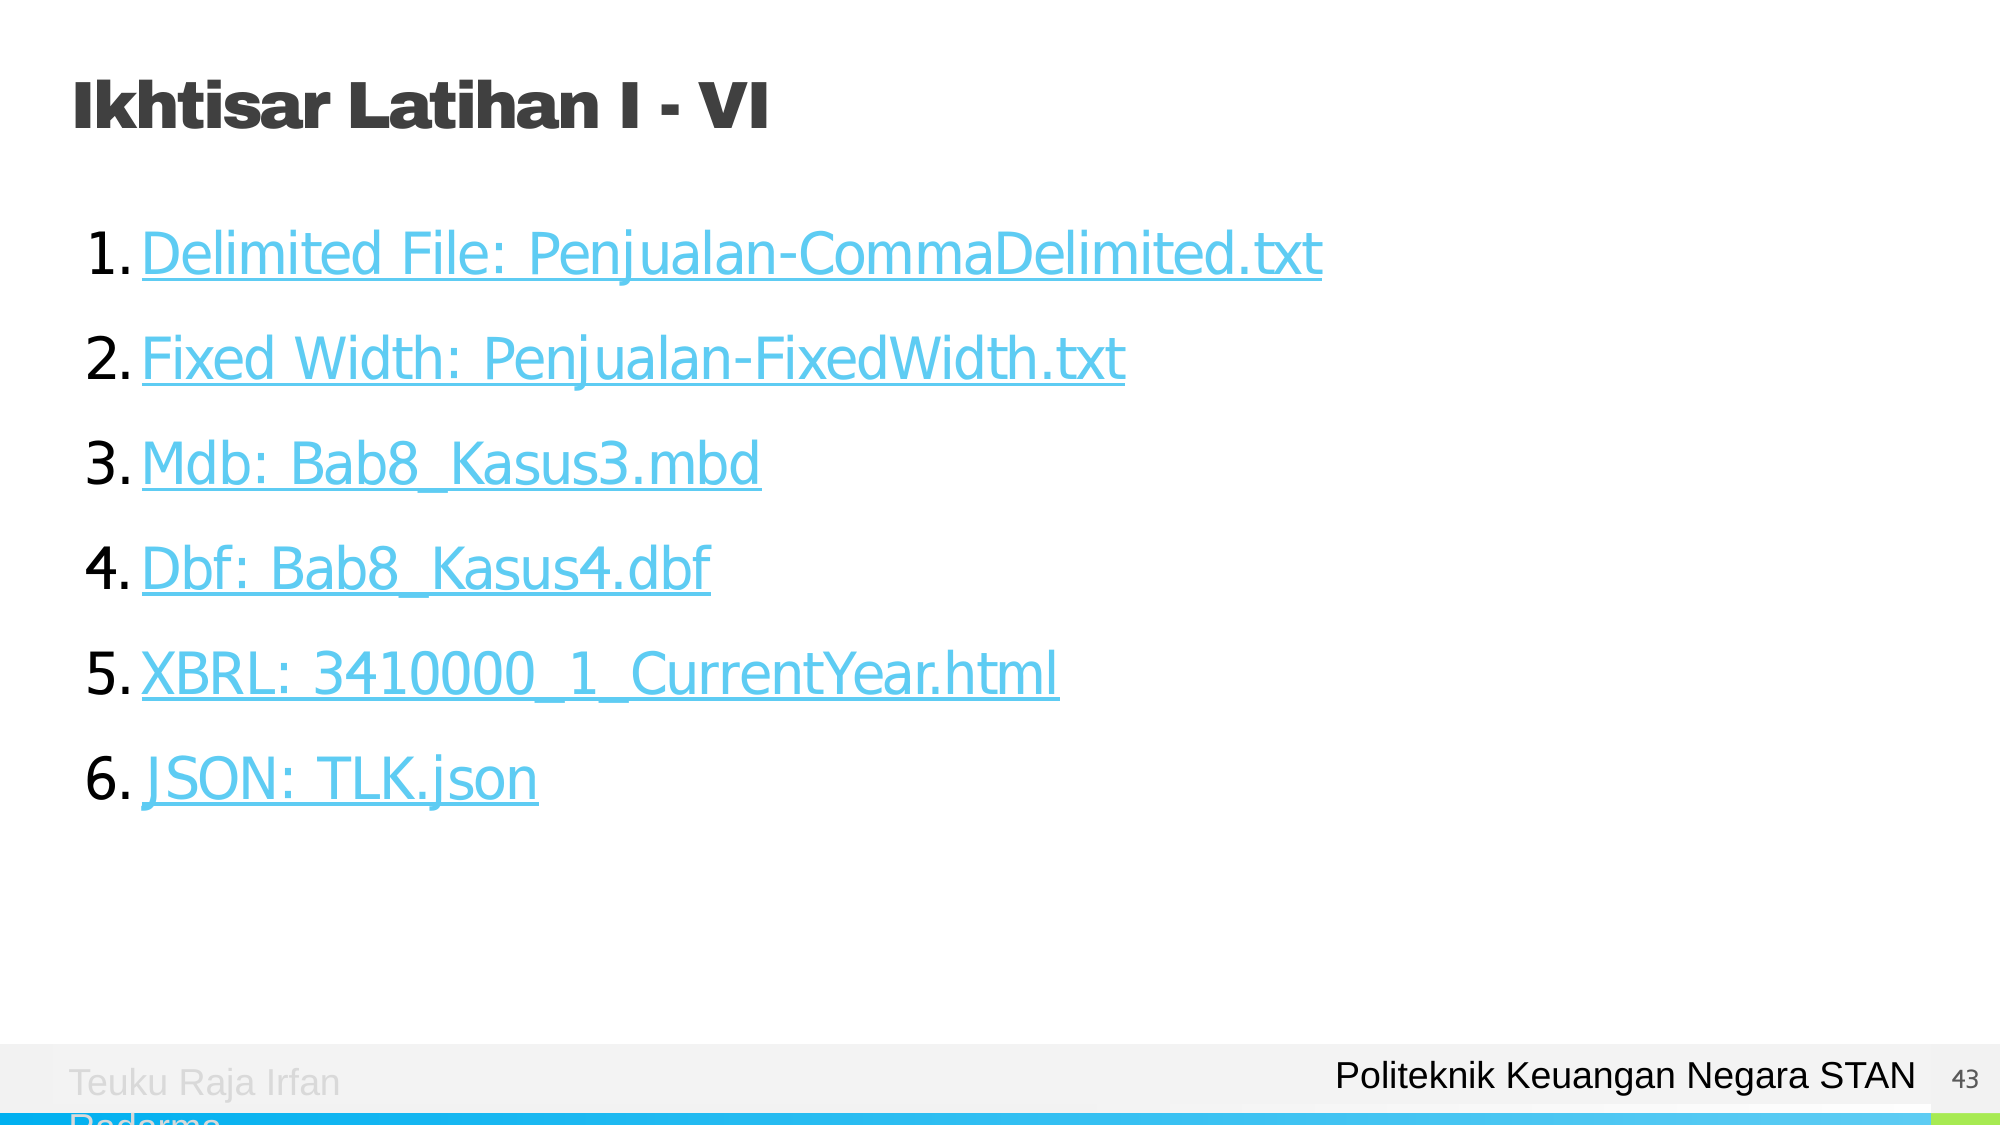

# Ikhtisar Latihan I - VI
Delimited File: Penjualan-CommaDelimited.txt
Fixed Width: Penjualan-FixedWidth.txt
Mdb: Bab8_Kasus3.mbd
Dbf: Bab8_Kasus4.dbf
XBRL: 3410000_1_CurrentYear.html
JSON: TLK.json
Politeknik Keuangan Negara STAN
43
Teuku Raja Irfan Radarma